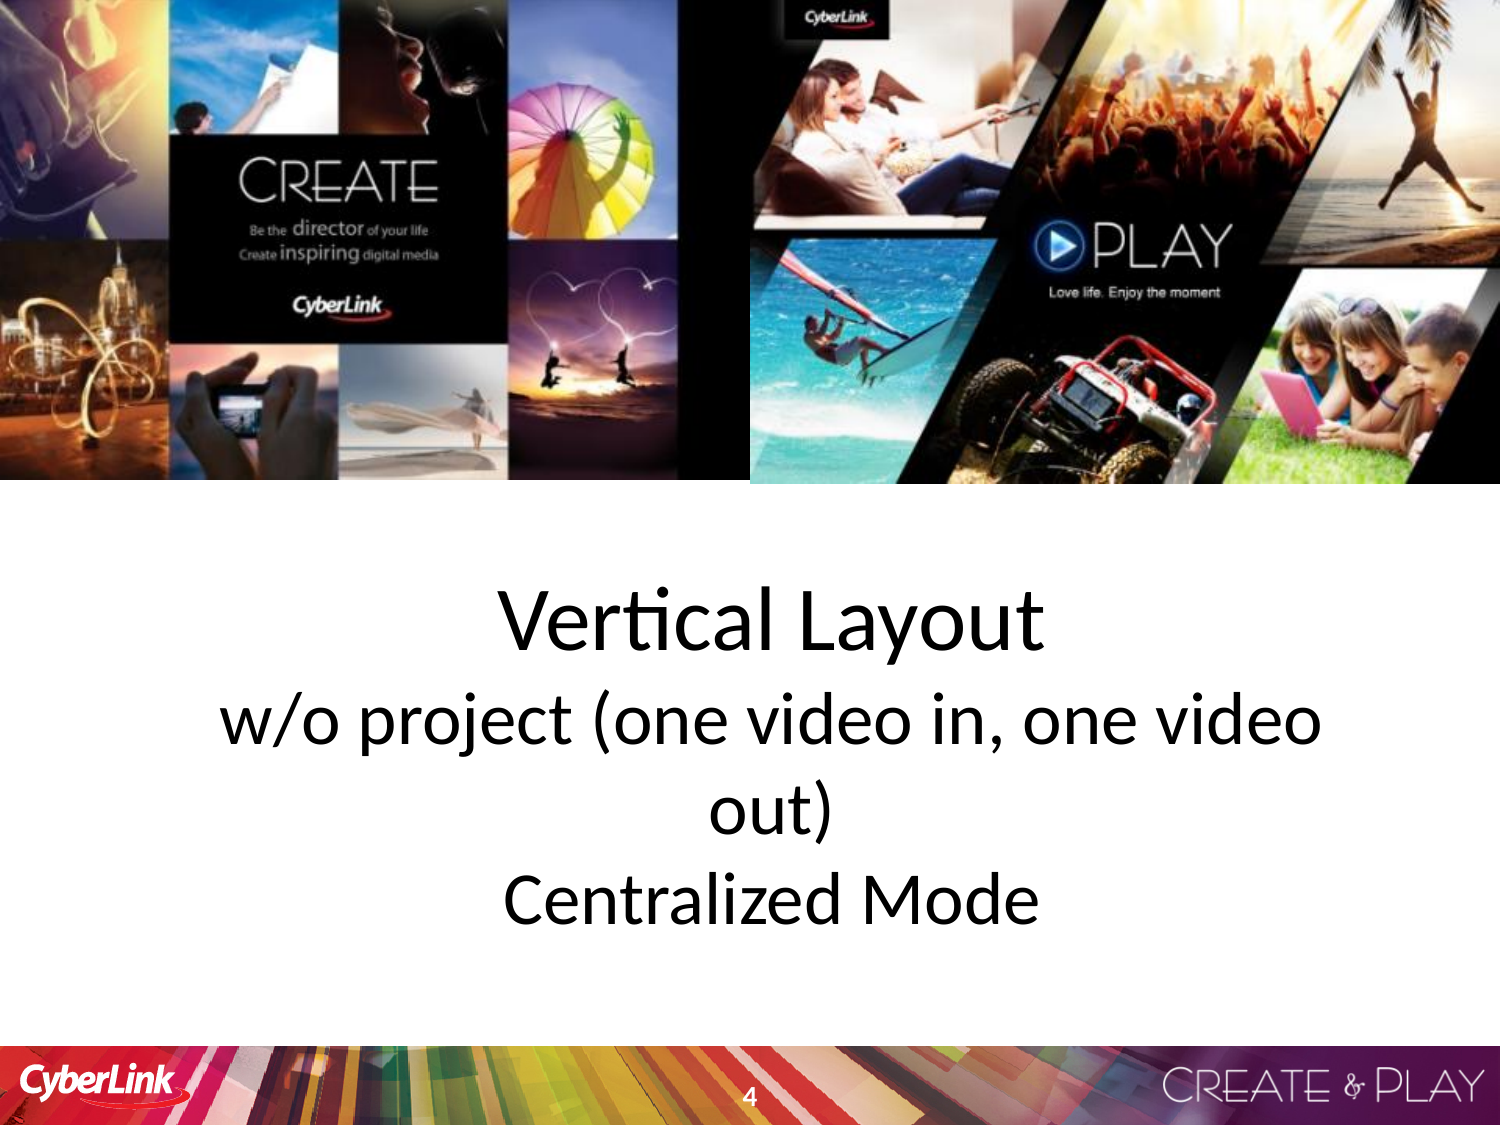

# Vertical Layout w/o project (one video in, one video out) Centralized Mode
4